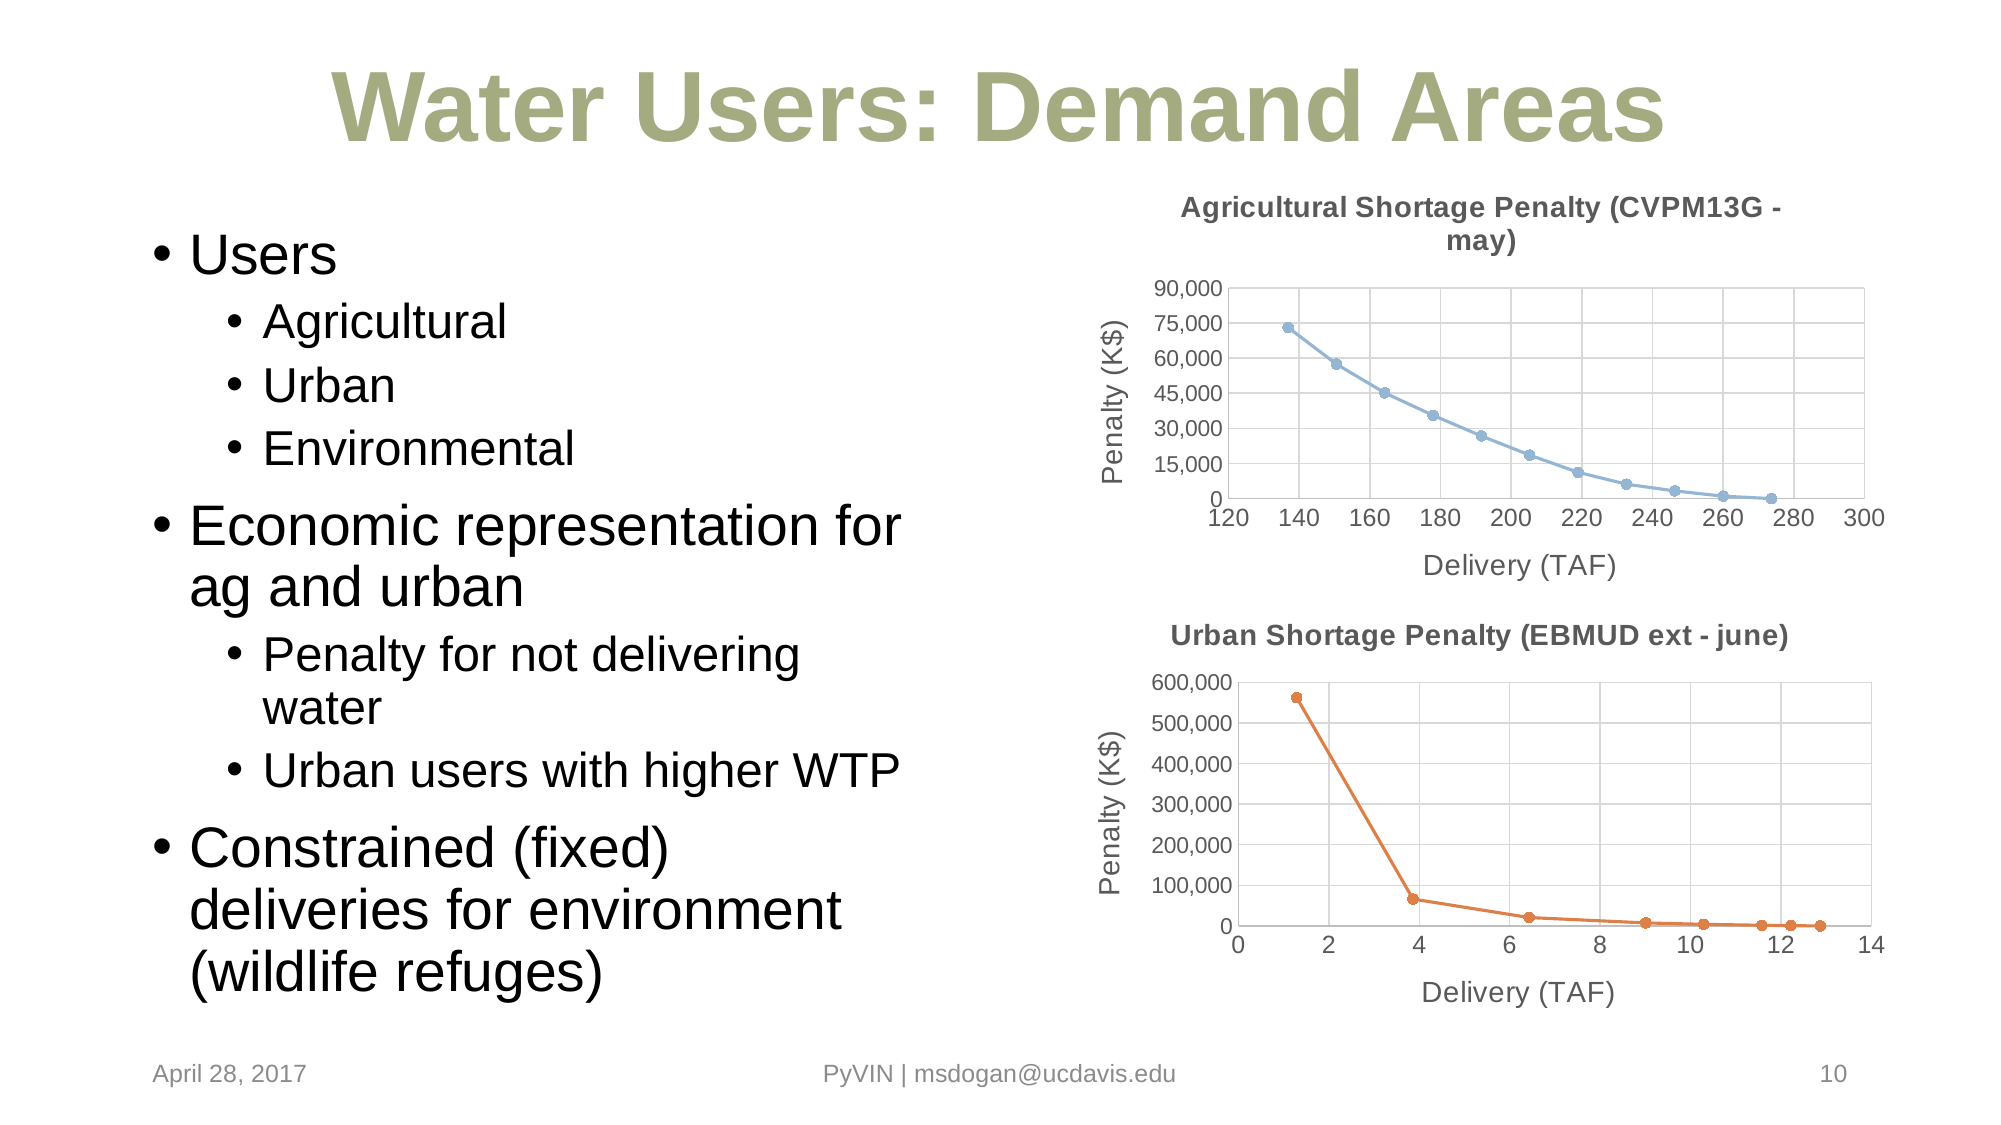

# Water Users: Demand Areas

### Chart: Agricultural Shortage Penalty (CVPM13G - may)

| Category |  |
|---|---|
Users
Agricultural
Urban
Environmental
Economic representation for ag and urban
Penalty for not delivering water
Urban users with higher WTP
Constrained (fixed) deliveries for environment (wildlife refuges)

### Chart: Urban Shortage Penalty (EBMUD ext - june)

| Category |  |
|---|---|
April 28, 2017
PyVIN | msdogan@ucdavis.edu
10